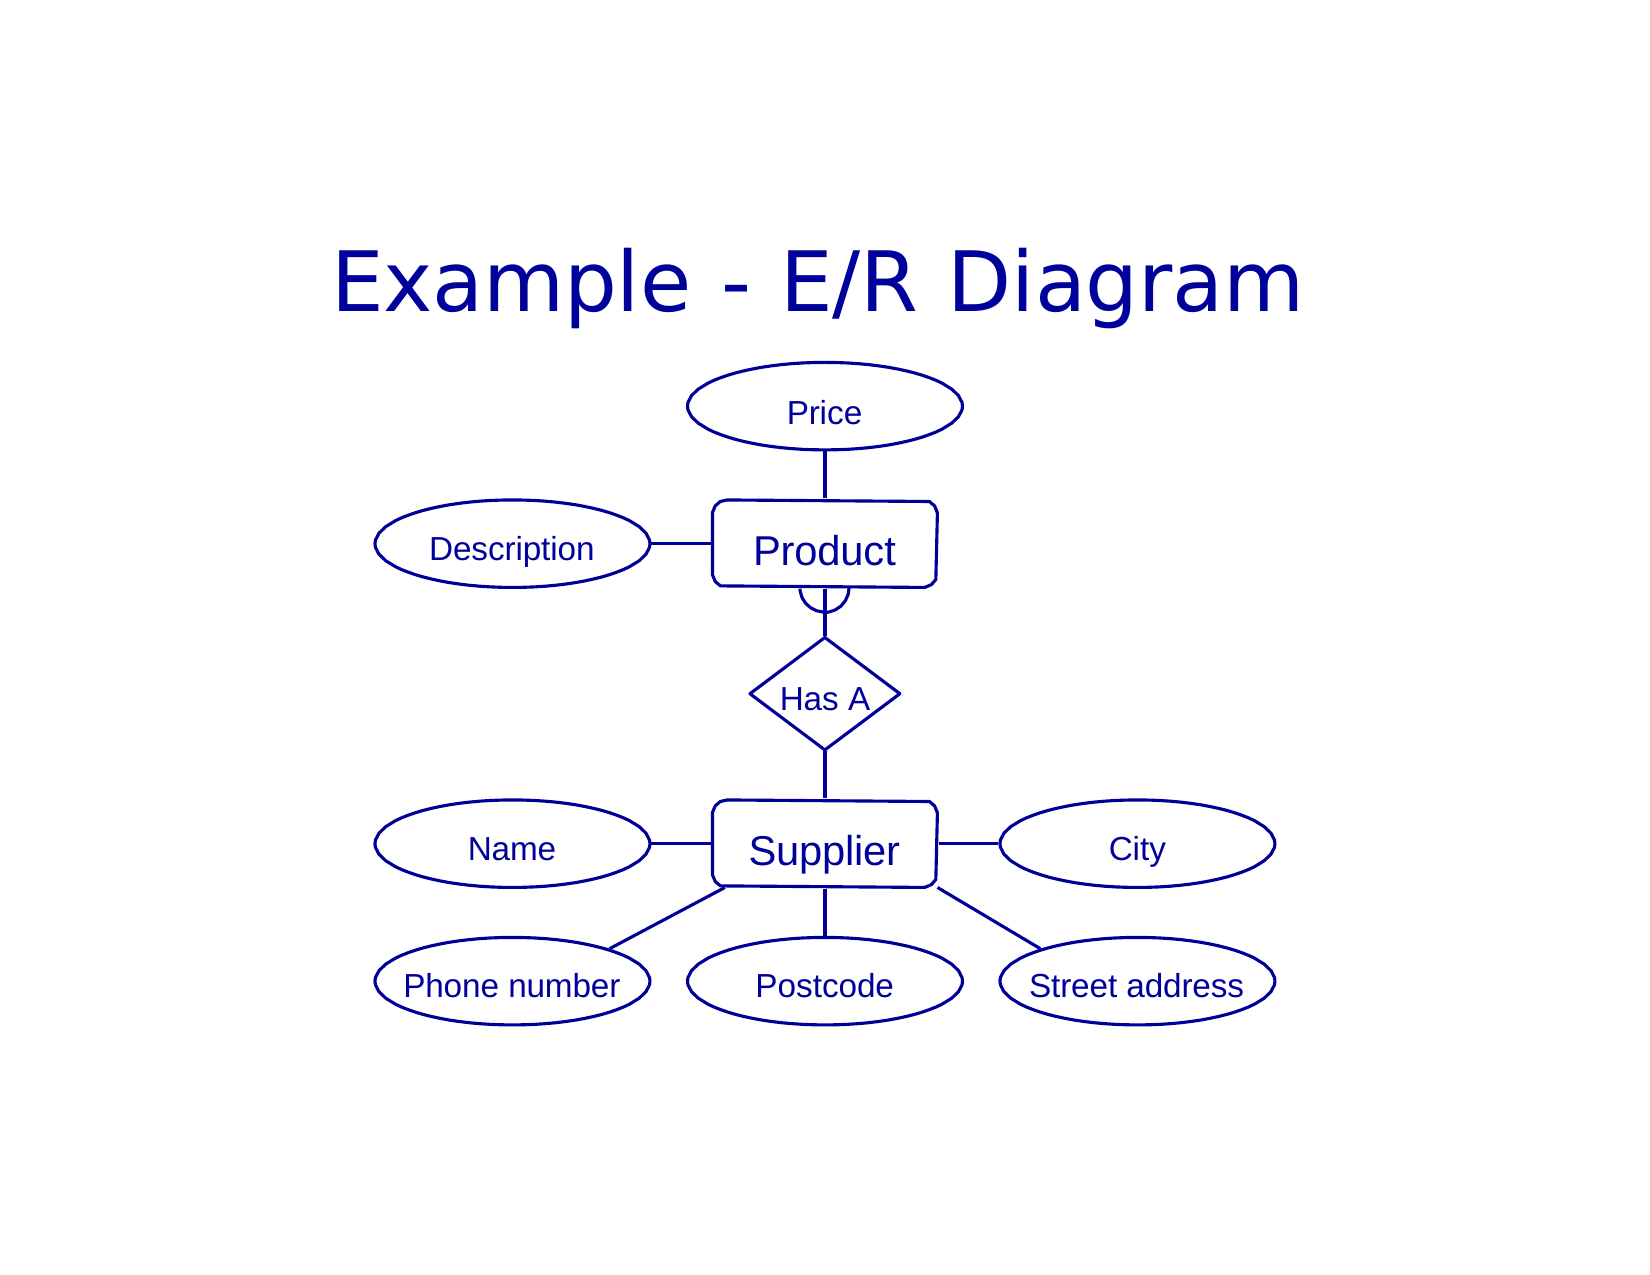

# Example - E/R Diagram

Price

Product
Description

Has A

Supplier
Name
City

Phone number
Postcode
Street address